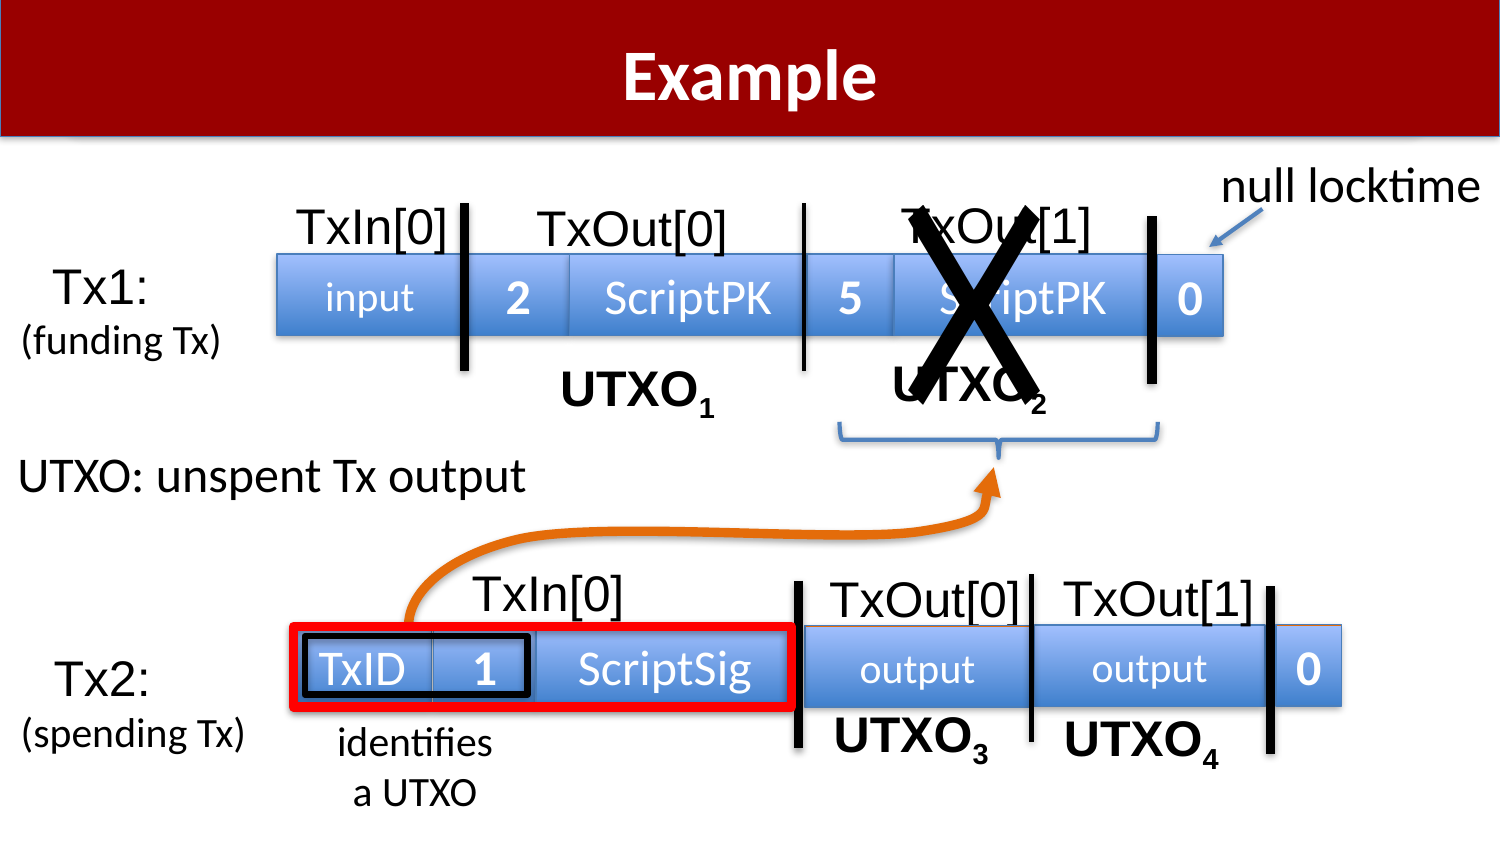

# Example
☓
null locktime
TxOut[1]
TxIn[0]
TxOut[0]
Tx1:
input
2
ScriptPK
5
ScriptPK
0
(funding Tx)
UTXO2
UTXO1

TxIn[0]
TxOut[1]
TxOut[0]
0
TxID
1
ScriptSig
output
output

Tx2:
UTXO3
UTXO4
identifies
a UTXO
UTXO: unspent Tx output
(spending Tx)